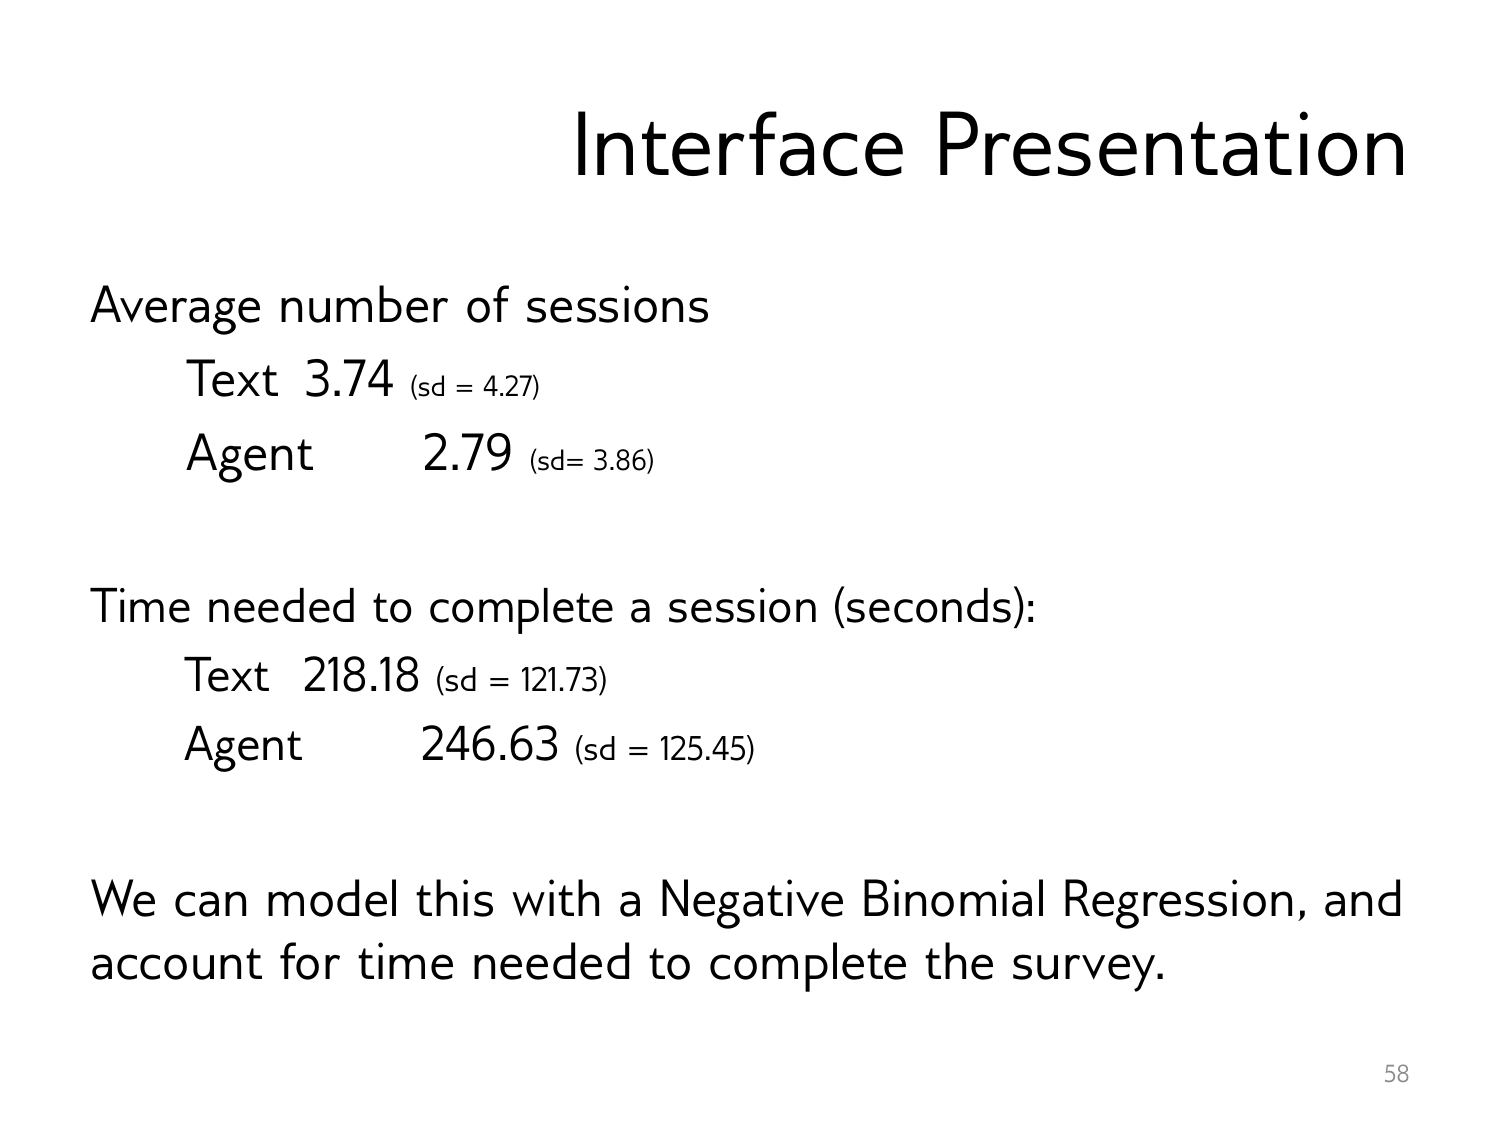

# Interface Presentation
Average number of sessions
Text	3.74 (sd = 4.27)
Agent	2.79 (sd= 3.86)

Time needed to complete a session (seconds):
Text  	218.18 (sd = 121.73)
Agent  	246.63 (sd = 125.45)

We can model this with a Negative Binomial Regression, and account for time needed to complete the survey.

58